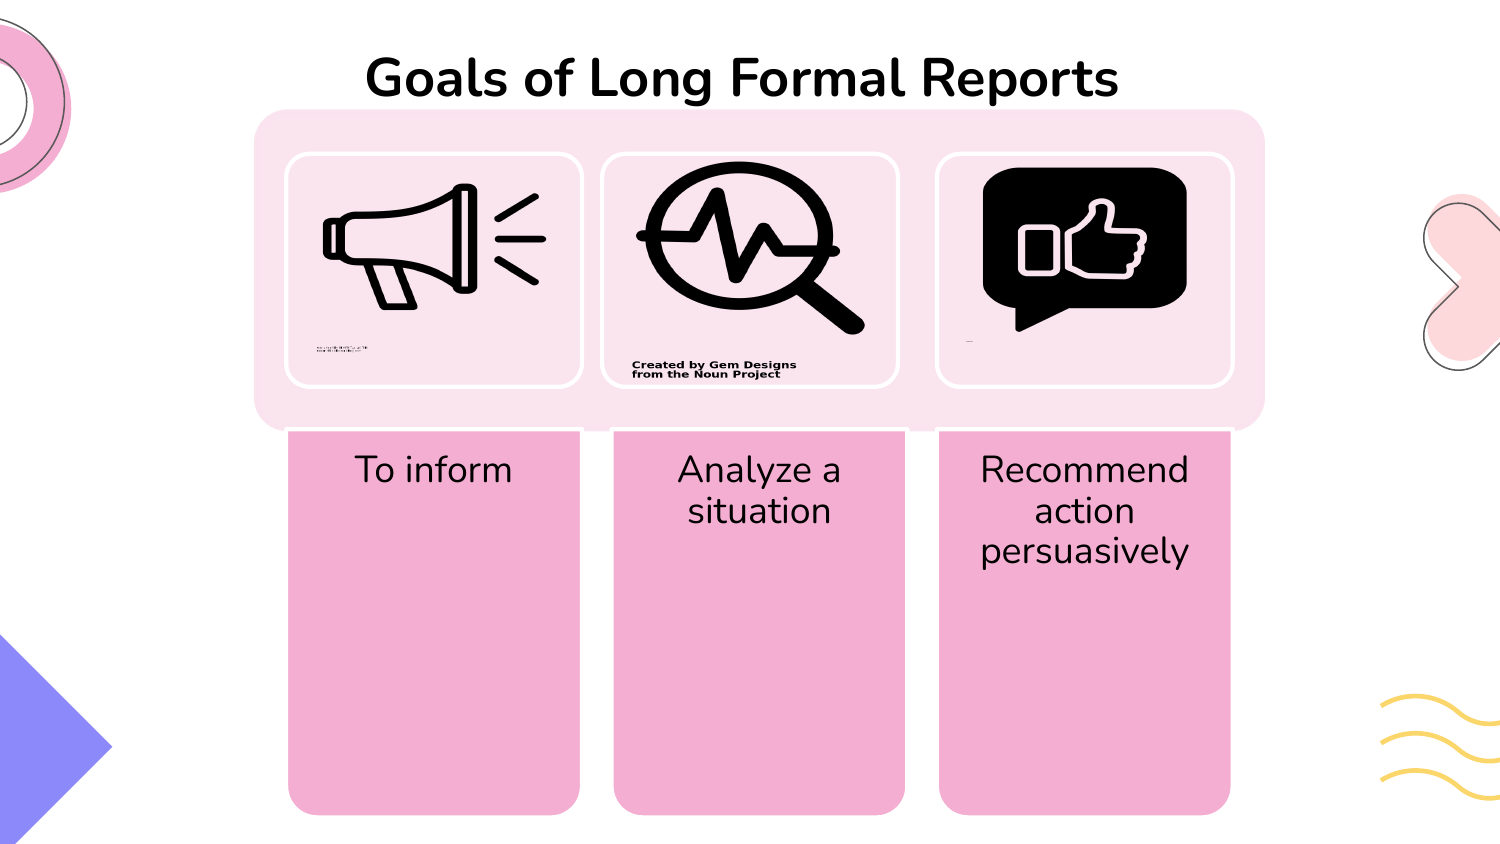

# Goals of Long Formal Reports
To inform
Analyze a situation
Recommend action persuasively